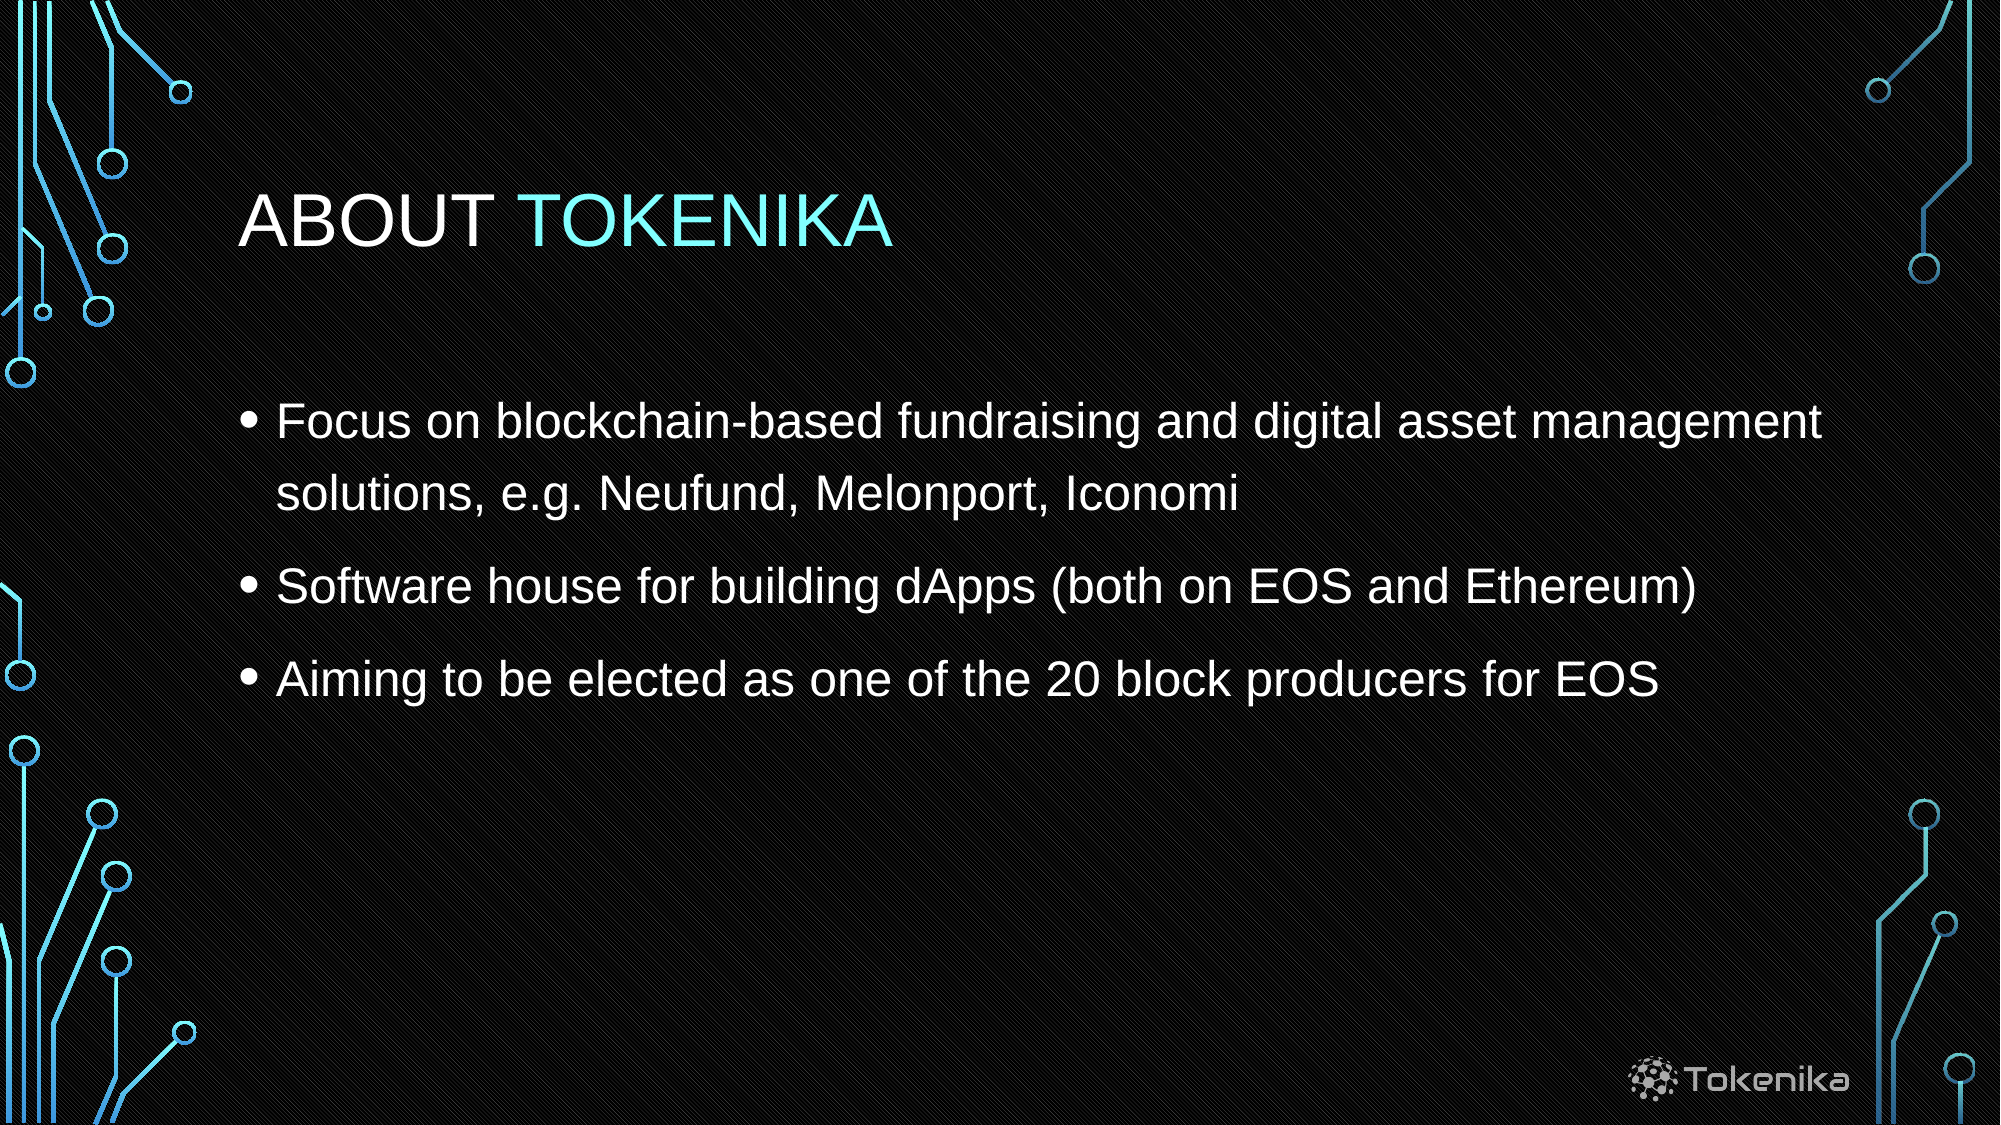

# About Tokenika
Focus on blockchain-based fundraising and digital asset management solutions, e.g. Neufund, Melonport, Iconomi
Software house for building dApps (both on EOS and Ethereum)
Aiming to be elected as one of the 20 block producers for EOS